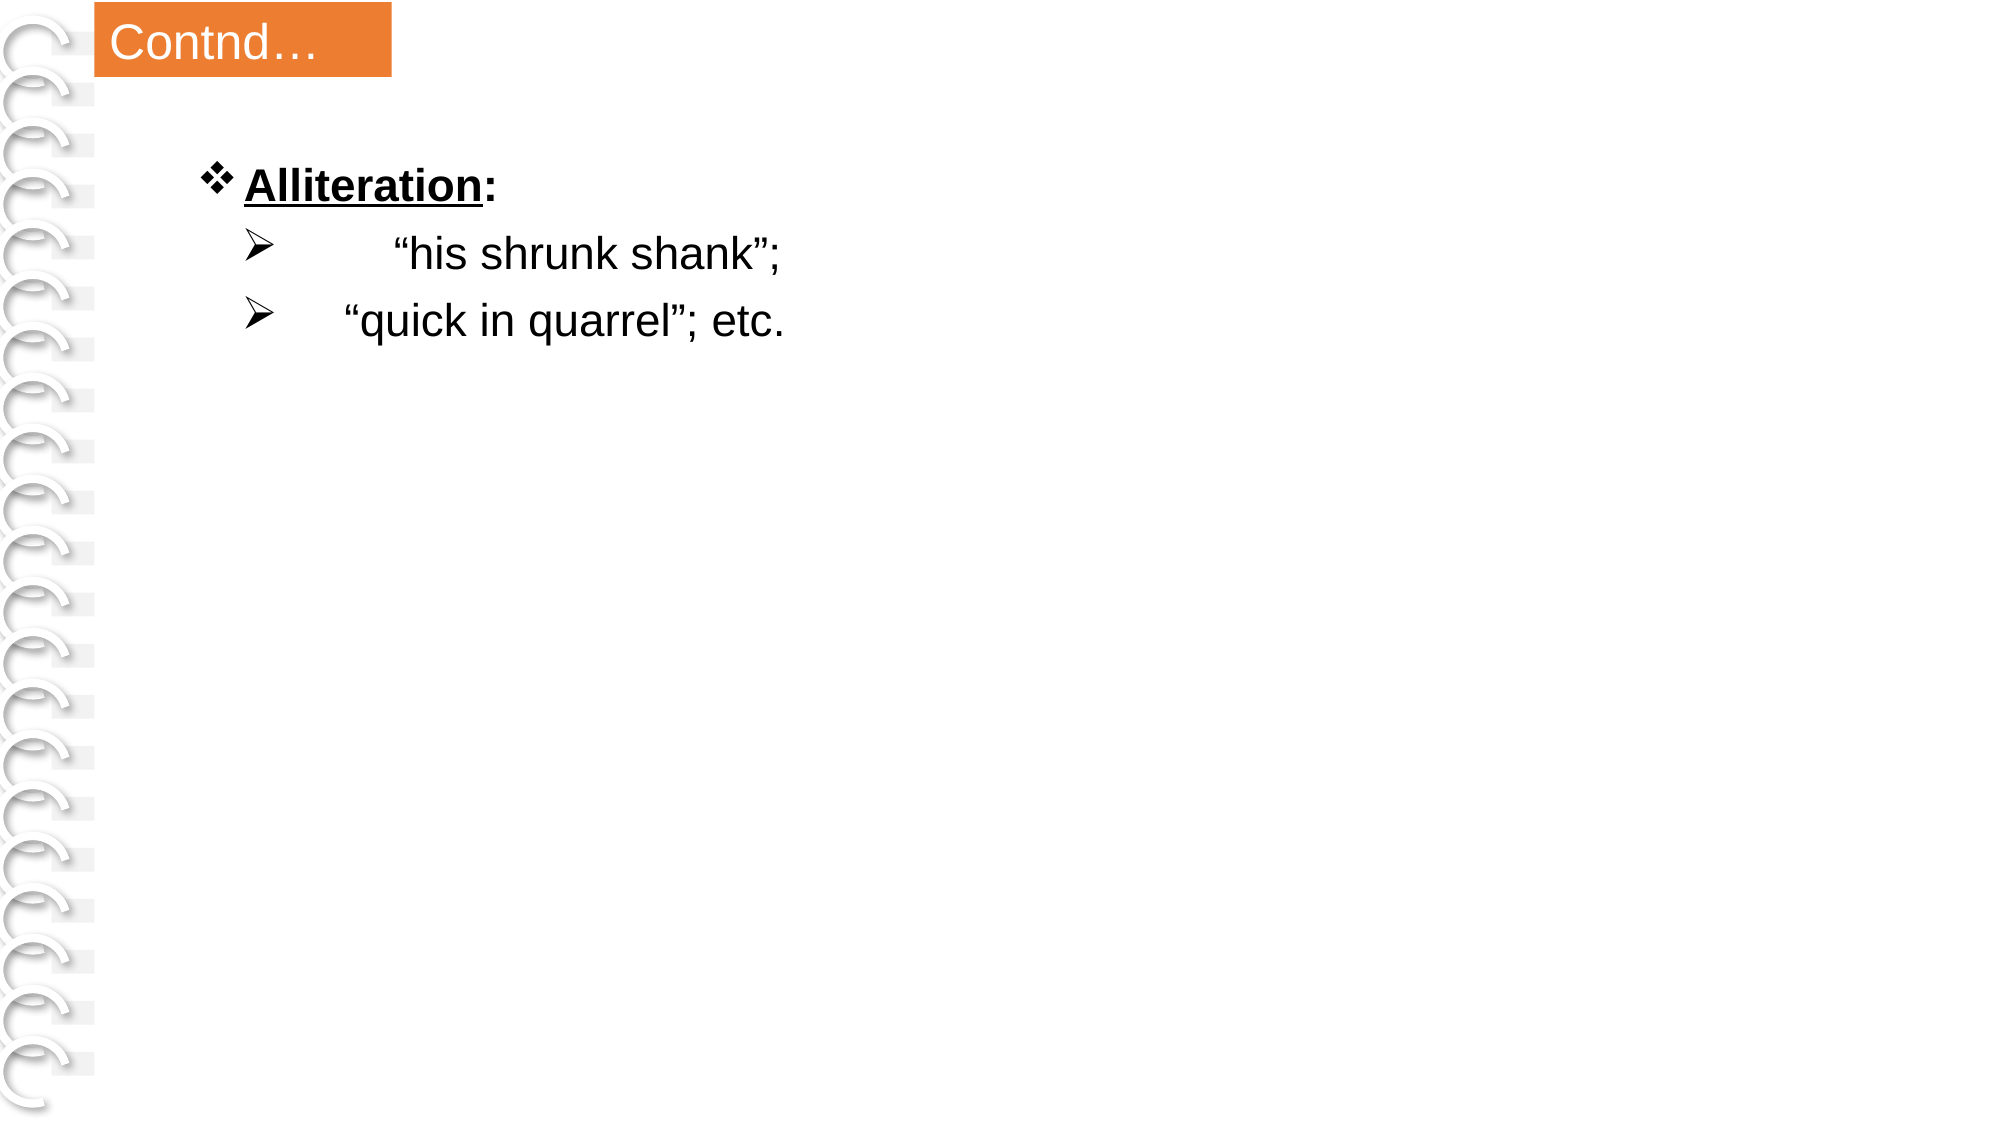

Contnd…
[Page. 240]

Alliteration:
	“his shrunk shank”;
“quick in quarrel”; etc.